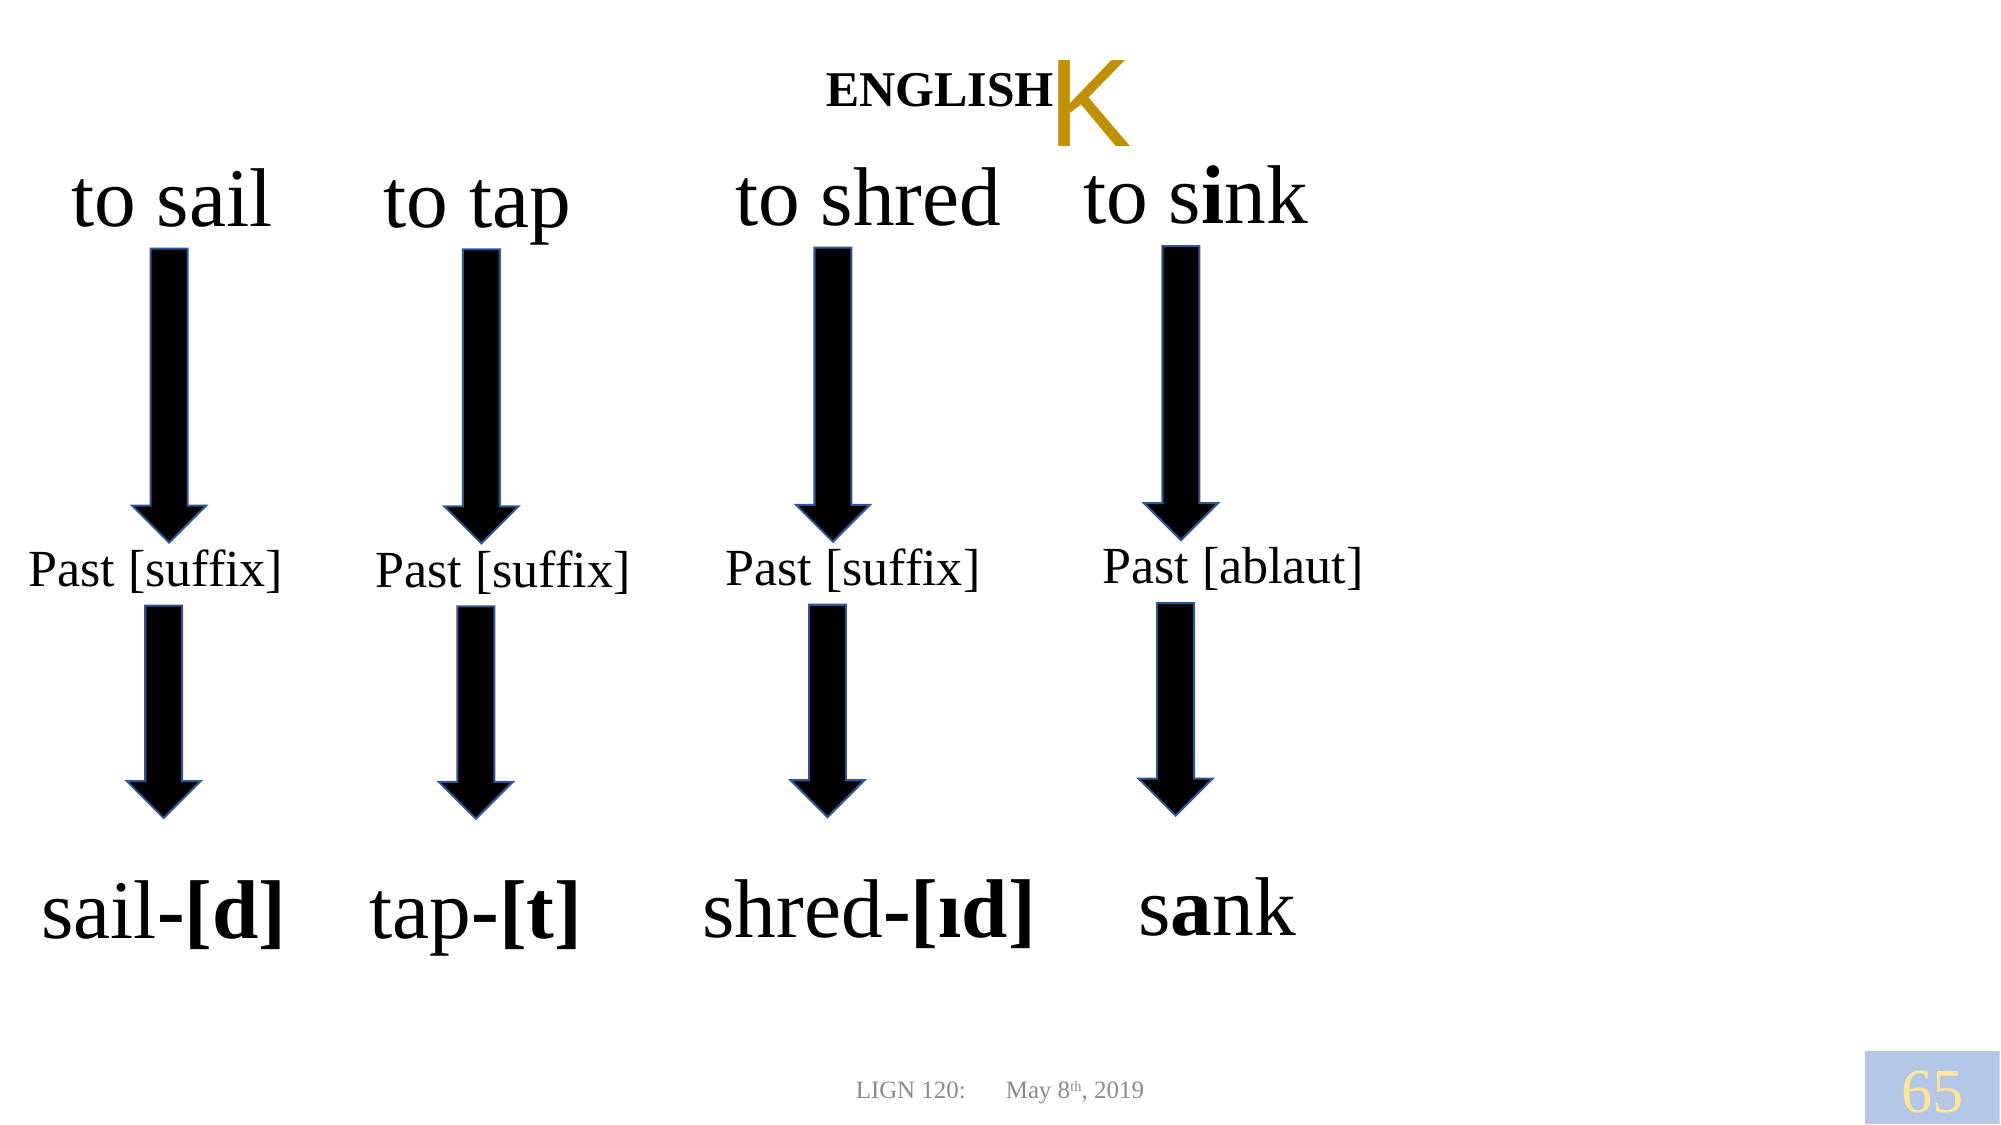

ENGLISH
K

to sink
to shred
to sail
to tap

Past [ablaut]
Past [suffix]
Past [suffix]
Past [suffix]

sank
shred-[ıd]
sail-[d]
tap-[t]
65
LIGN 120:	May 8th, 2019